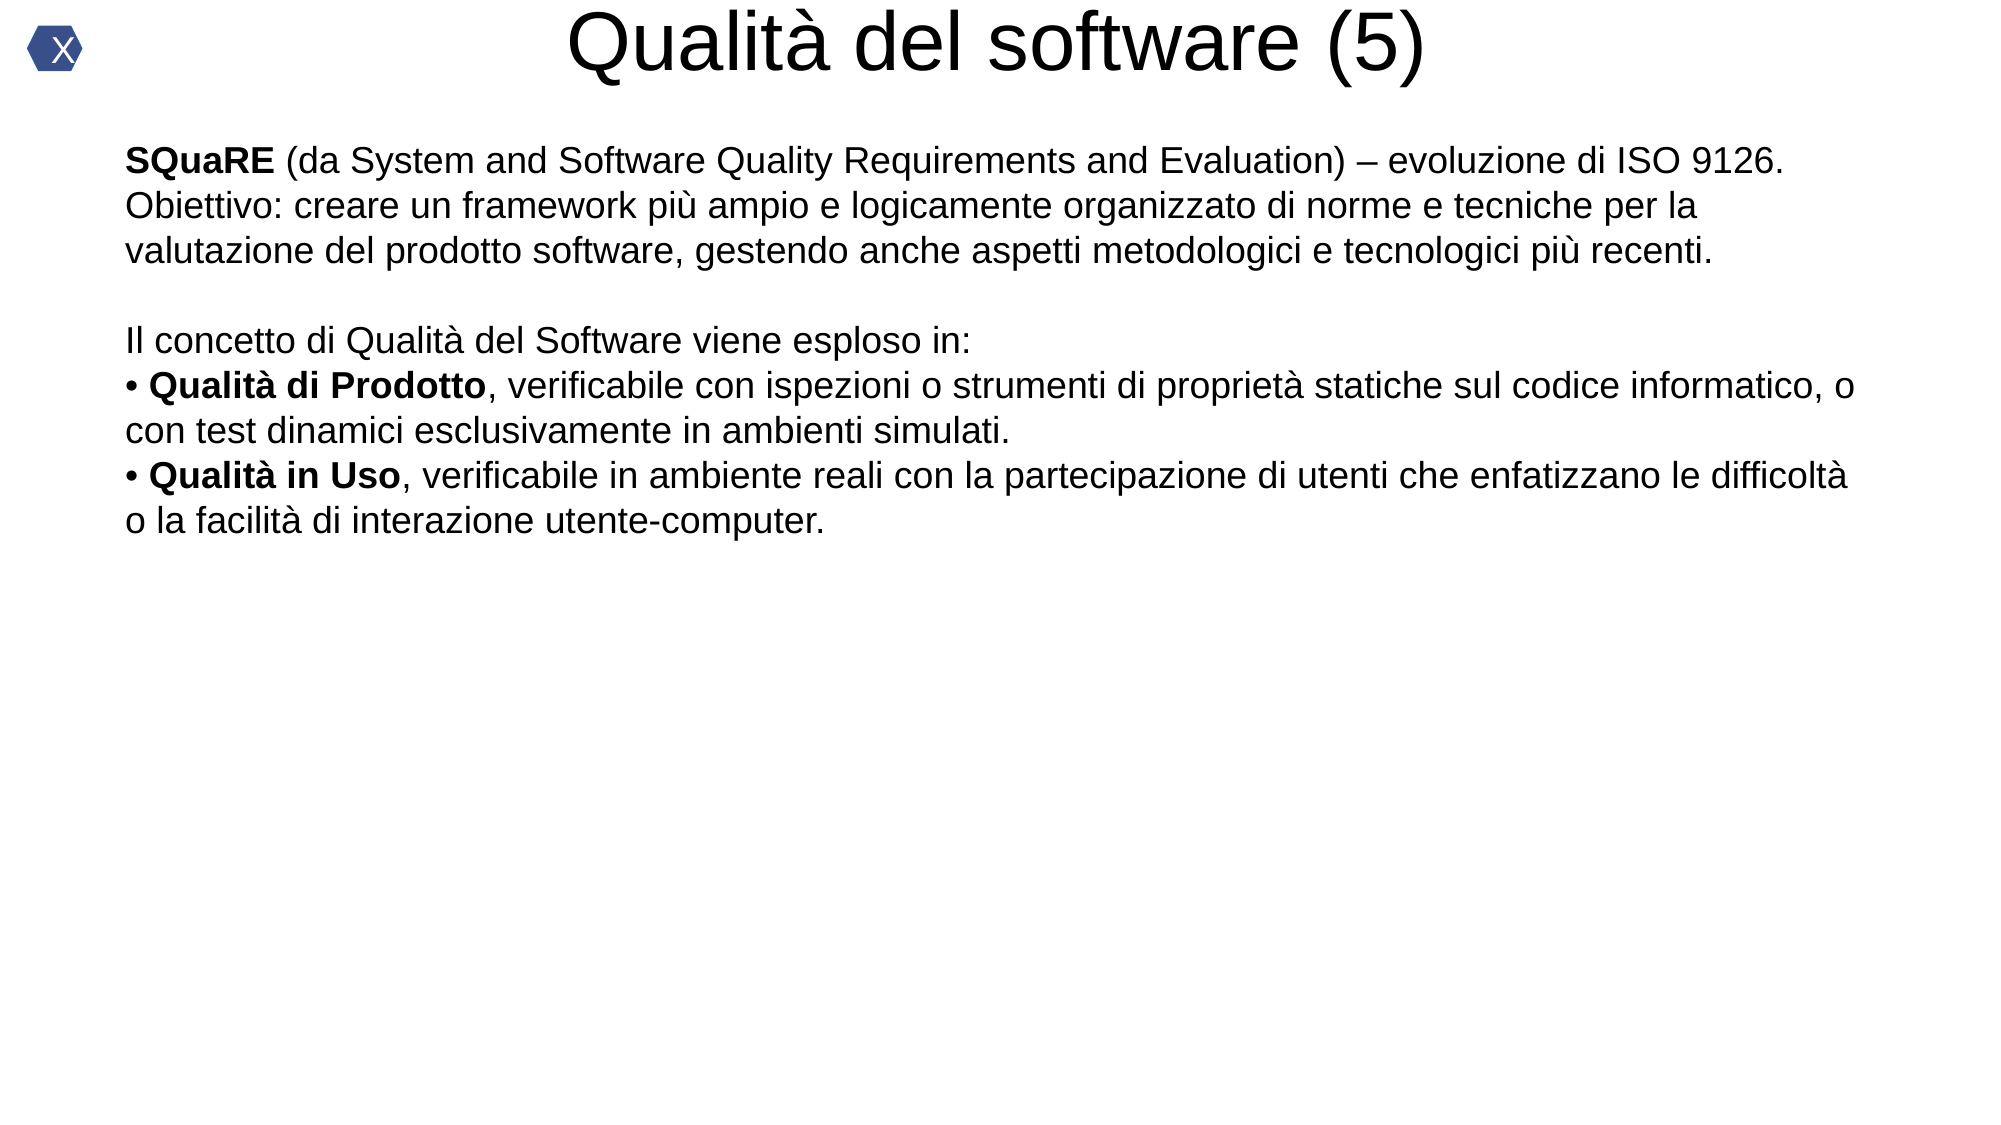

# Qualità del software (5)
X
SQuaRE (da System and Software Quality Requirements and Evaluation) – evoluzione di ISO 9126.
Obiettivo: creare un framework più ampio e logicamente organizzato di norme e tecniche per la valutazione del prodotto software, gestendo anche aspetti metodologici e tecnologici più recenti.

Il concetto di Qualità del Software viene esploso in:
• Qualità di Prodotto, verificabile con ispezioni o strumenti di proprietà statiche sul codice informatico, o con test dinamici esclusivamente in ambienti simulati.
• Qualità in Uso, verificabile in ambiente reali con la partecipazione di utenti che enfatizzano le difficoltà o la facilità di interazione utente-computer.